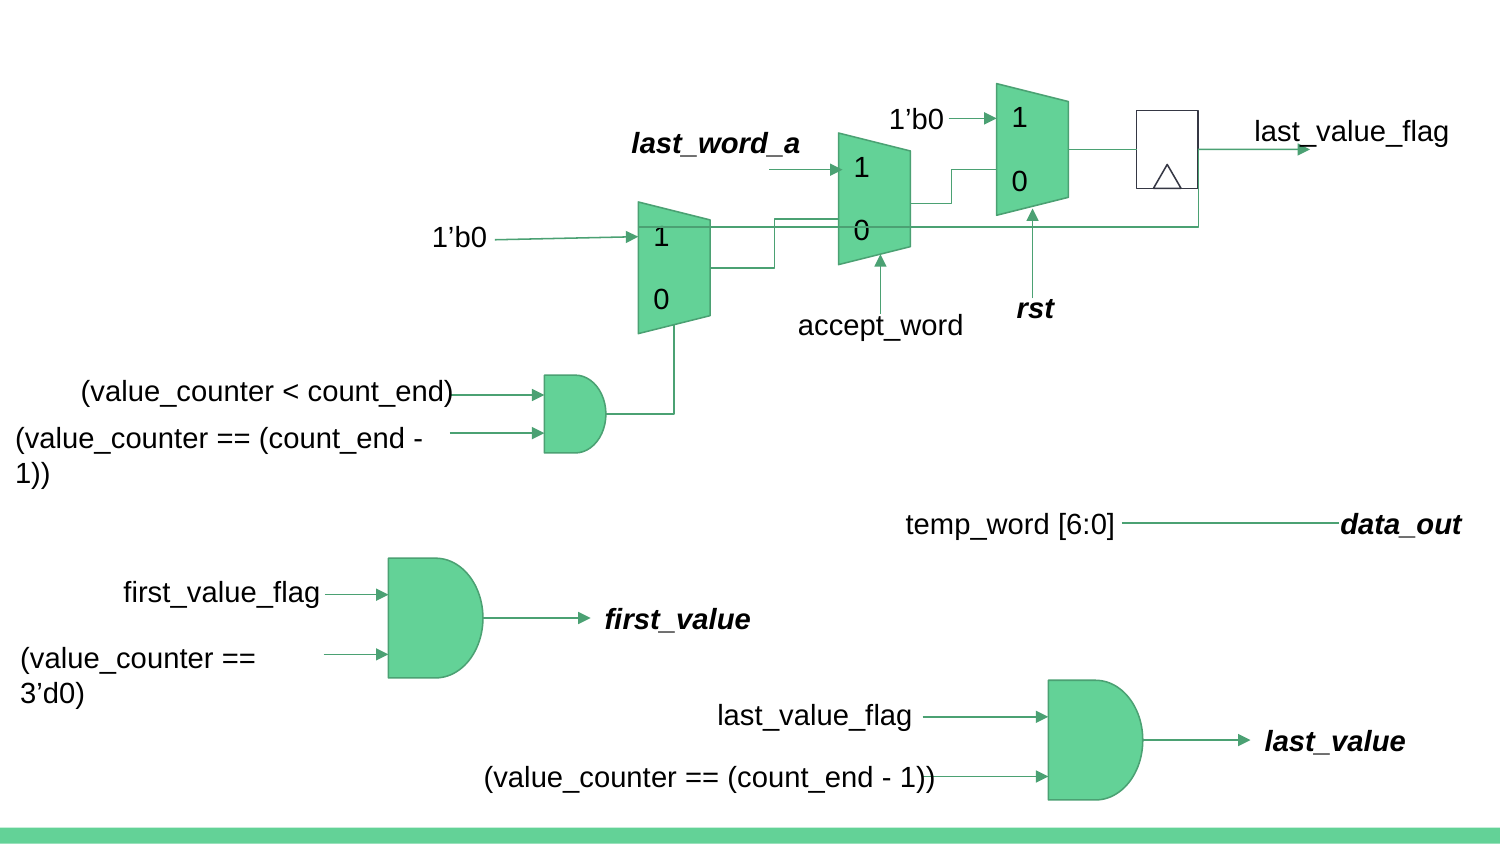

1

0
1’b0
last_value_flag
last_word_a

1

0
1

0
1’b0
rst
accept_word
(value_counter < count_end)

(value_counter == (count_end - 1))
temp_word [6:0]
data_out
first_value_flag

first_value
(value_counter == 3’d0)

last_value_flag
last_value
(value_counter == (count_end - 1))